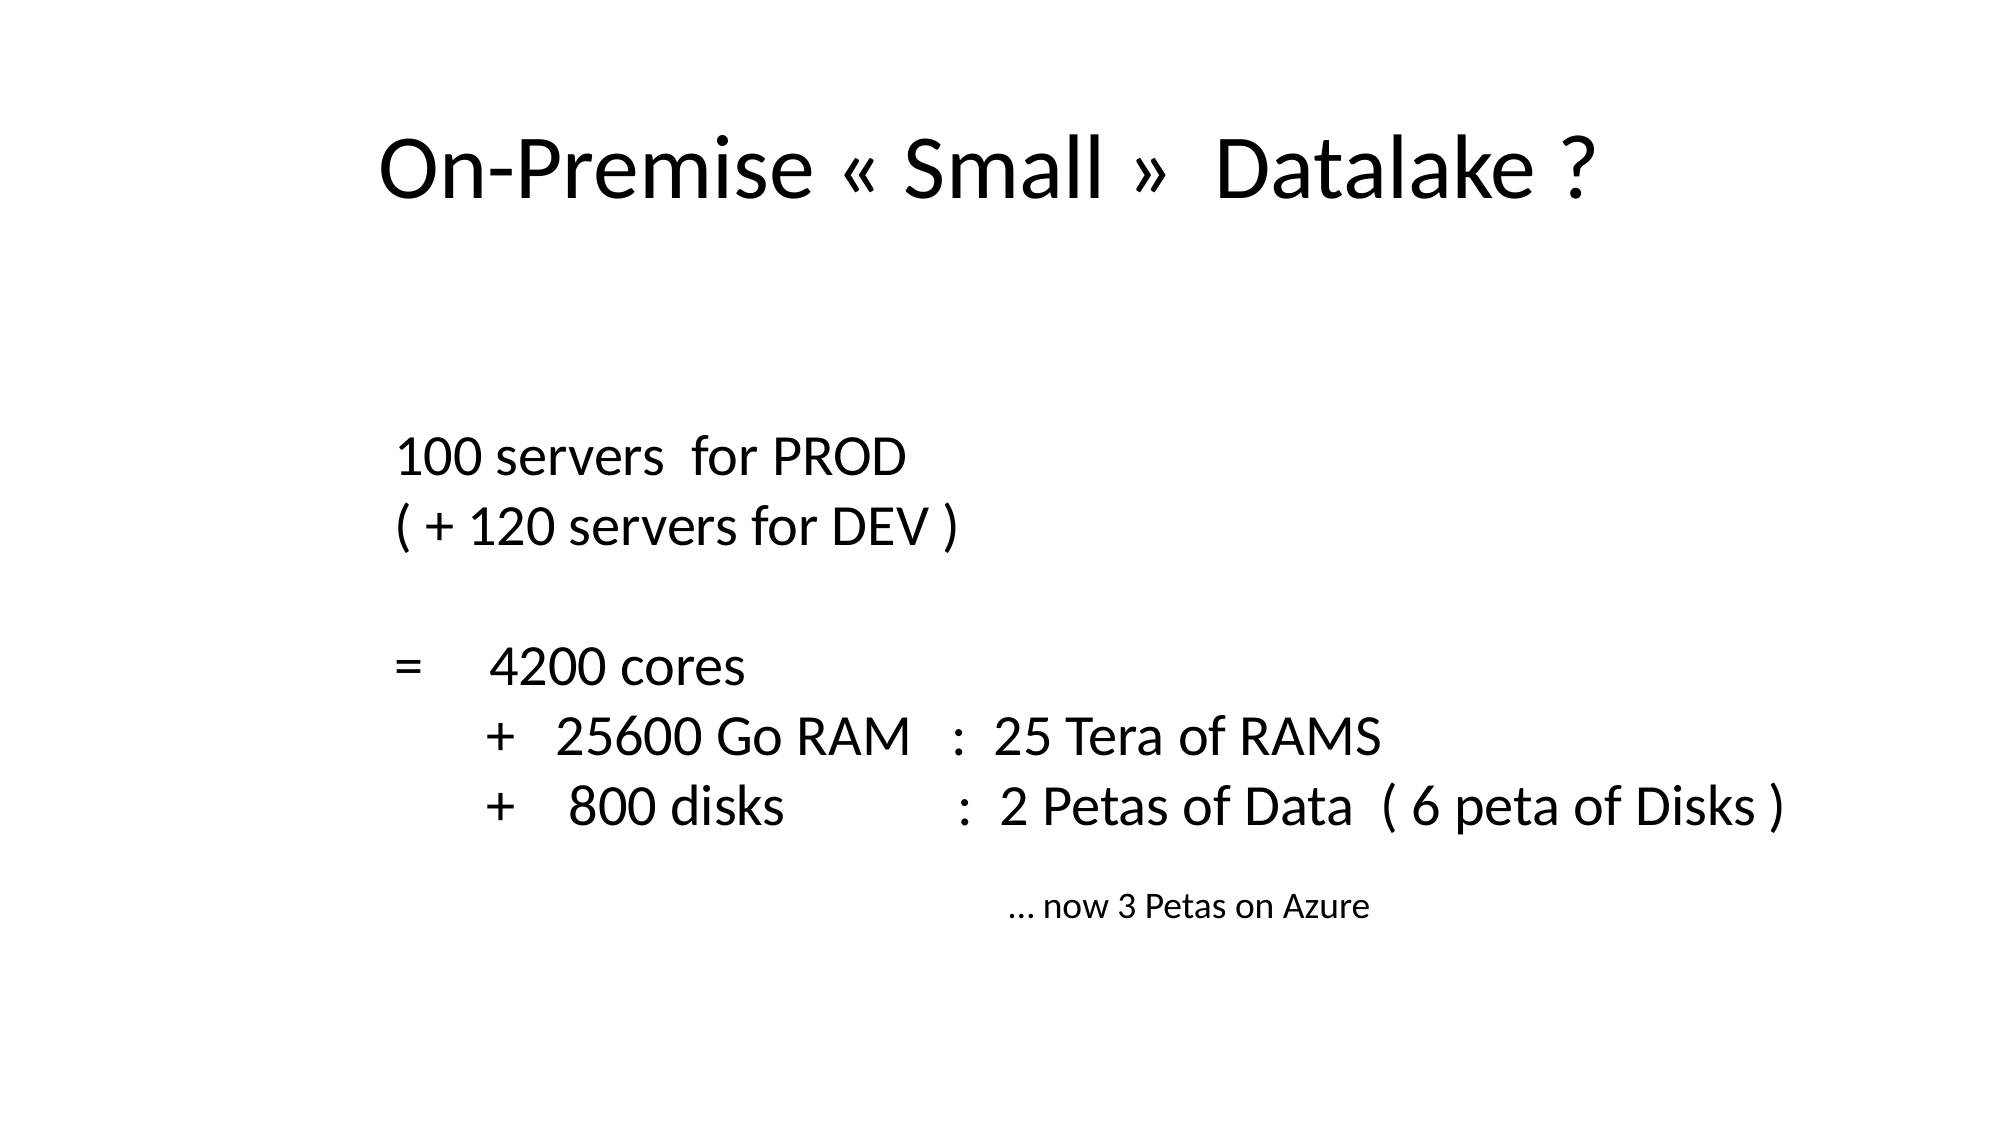

# On-Premise « Small »  Datalake ?
100 servers  for PROD
( + 120 servers for DEV )

=     4200 cores
       +   25600 Go RAM   :  25 Tera of RAMS
       +    800 disks             :  2 Petas of Data  ( 6 peta of Disks )
… now 3 Petas on Azure